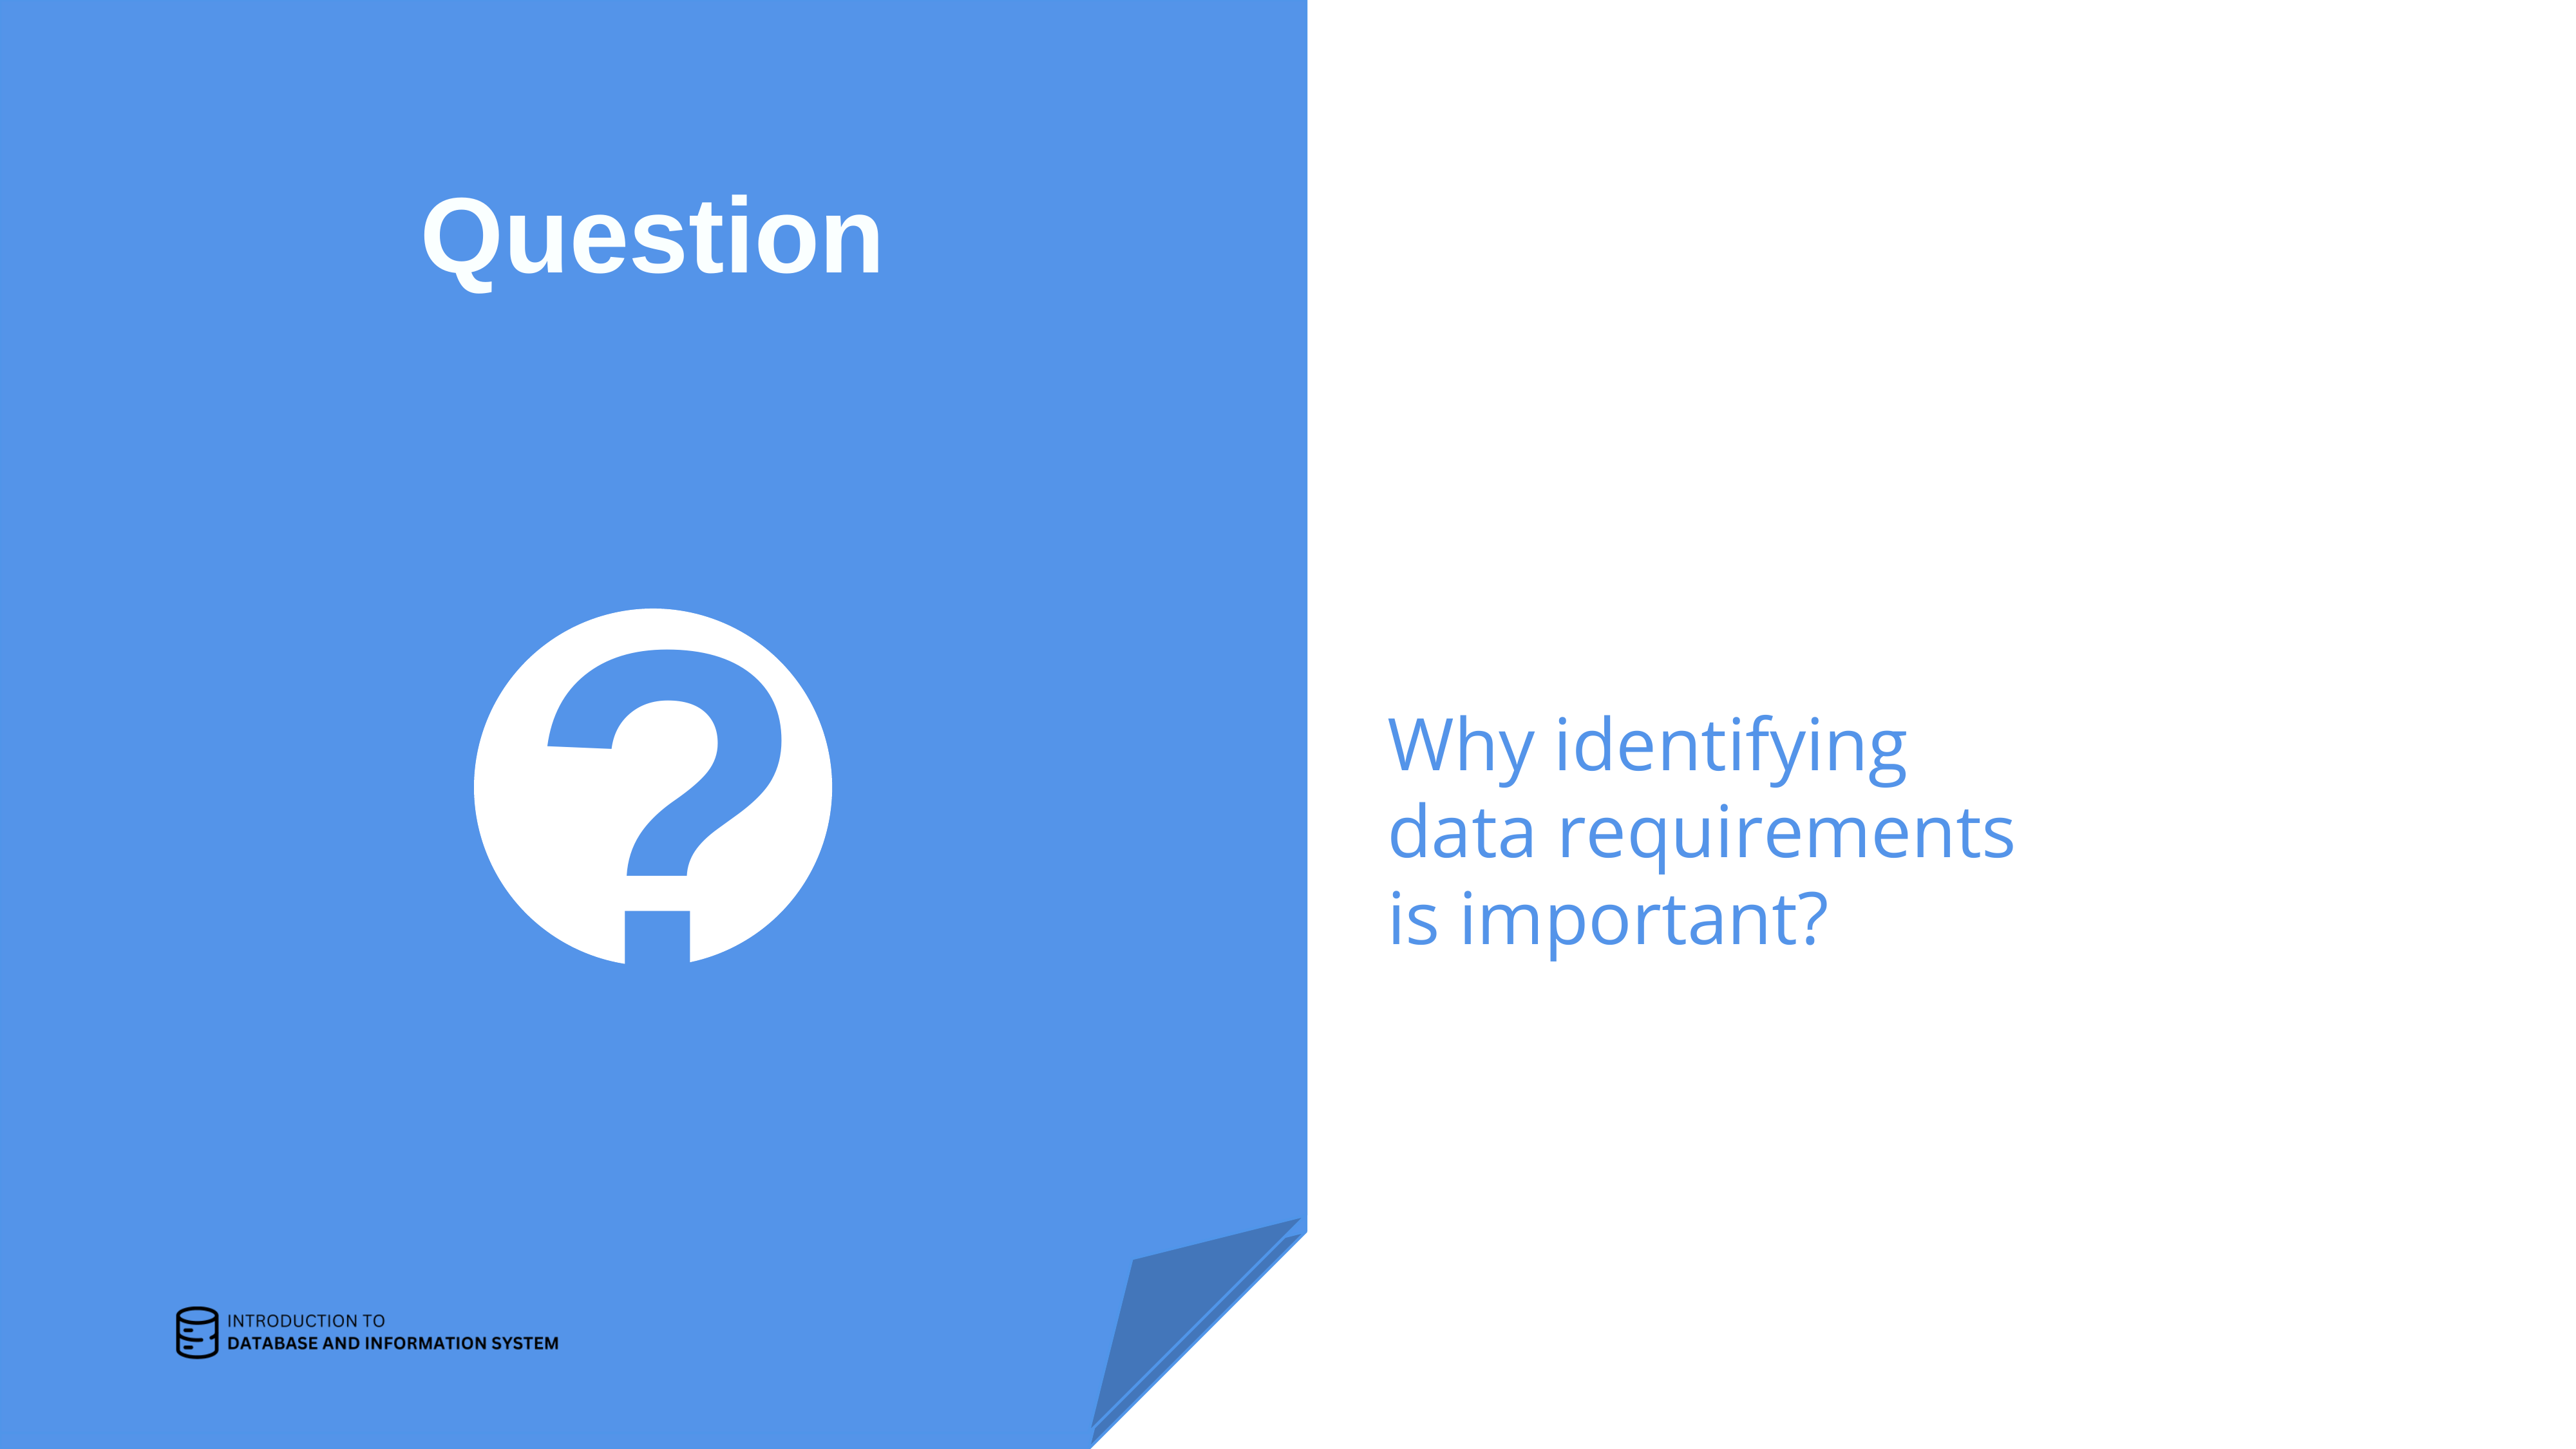

# Question
Why identifying
data requirements
is important?